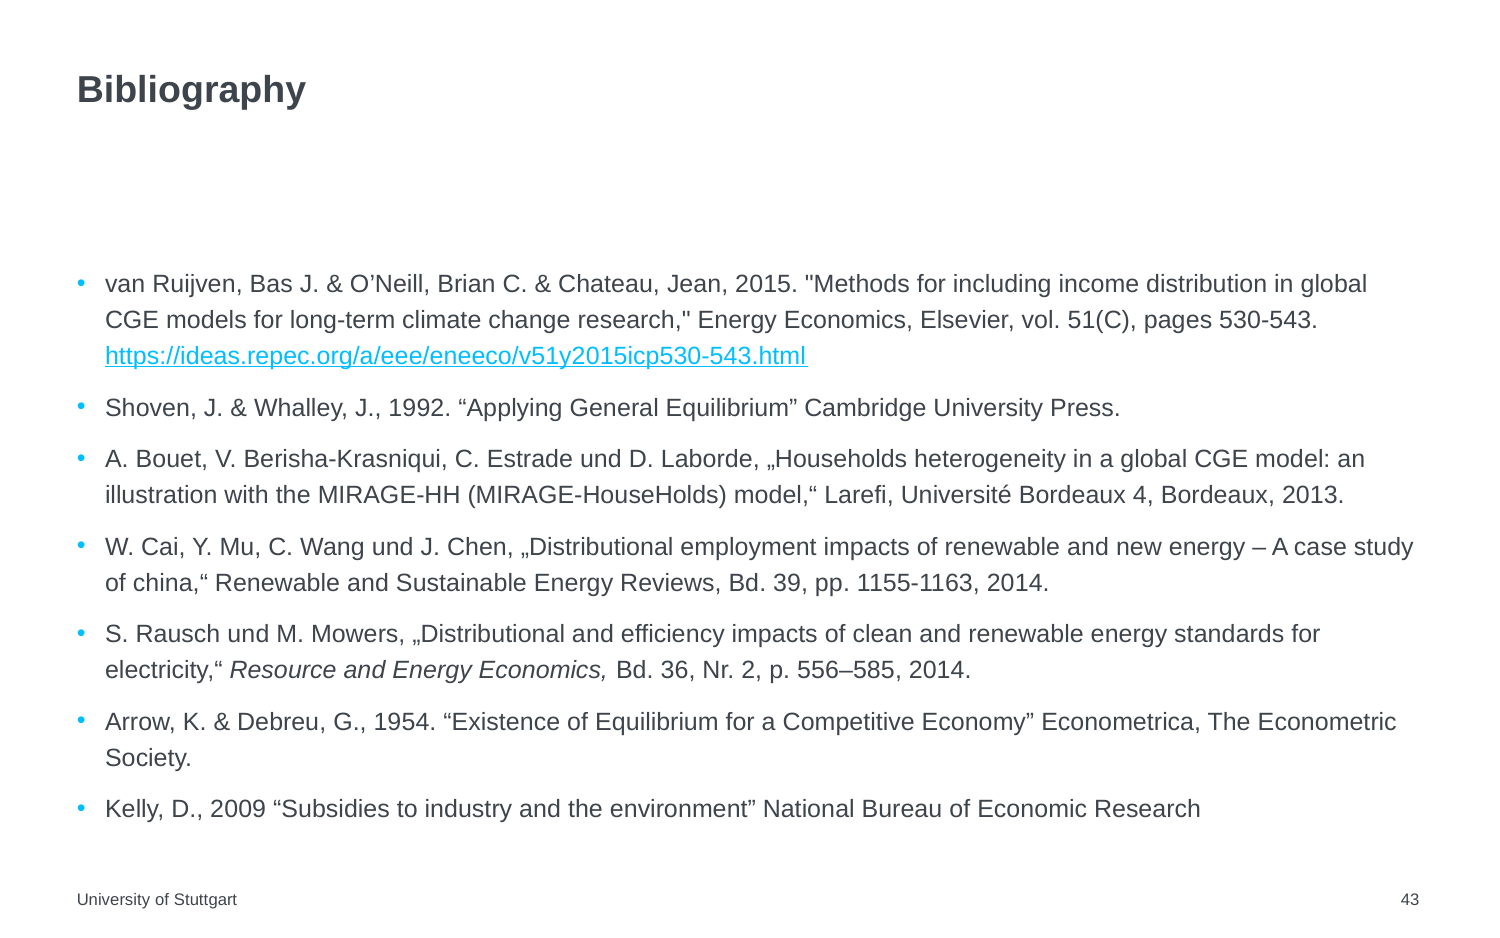

# Bibliography
van Ruijven, Bas J. & O’Neill, Brian C. & Chateau, Jean, 2015. "Methods for including income distribution in global CGE models for long-term climate change research," Energy Economics, Elsevier, vol. 51(C), pages 530-543. https://ideas.repec.org/a/eee/eneeco/v51y2015icp530-543.html
Shoven, J. & Whalley, J., 1992. “Applying General Equilibrium” Cambridge University Press.
A. Bouet, V. Berisha-Krasniqui, C. Estrade und D. Laborde, „Households heterogeneity in a global CGE model: an illustration with the MIRAGE-HH (MIRAGE-HouseHolds) model,“ Larefi, Université Bordeaux 4, Bordeaux, 2013.
W. Cai, Y. Mu, C. Wang und J. Chen, „Distributional employment impacts of renewable and new energy – A case study of china,“ Renewable and Sustainable Energy Reviews, Bd. 39, pp. 1155-1163, 2014.
S. Rausch und M. Mowers, „Distributional and efficiency impacts of clean and renewable energy standards for electricity,“ Resource and Energy Economics, Bd. 36, Nr. 2, p. 556–585, 2014.
Arrow, K. & Debreu, G., 1954. “Existence of Equilibrium for a Competitive Economy” Econometrica, The Econometric Society.
Kelly, D., 2009 “Subsidies to industry and the environment” National Bureau of Economic Research
University of Stuttgart
43